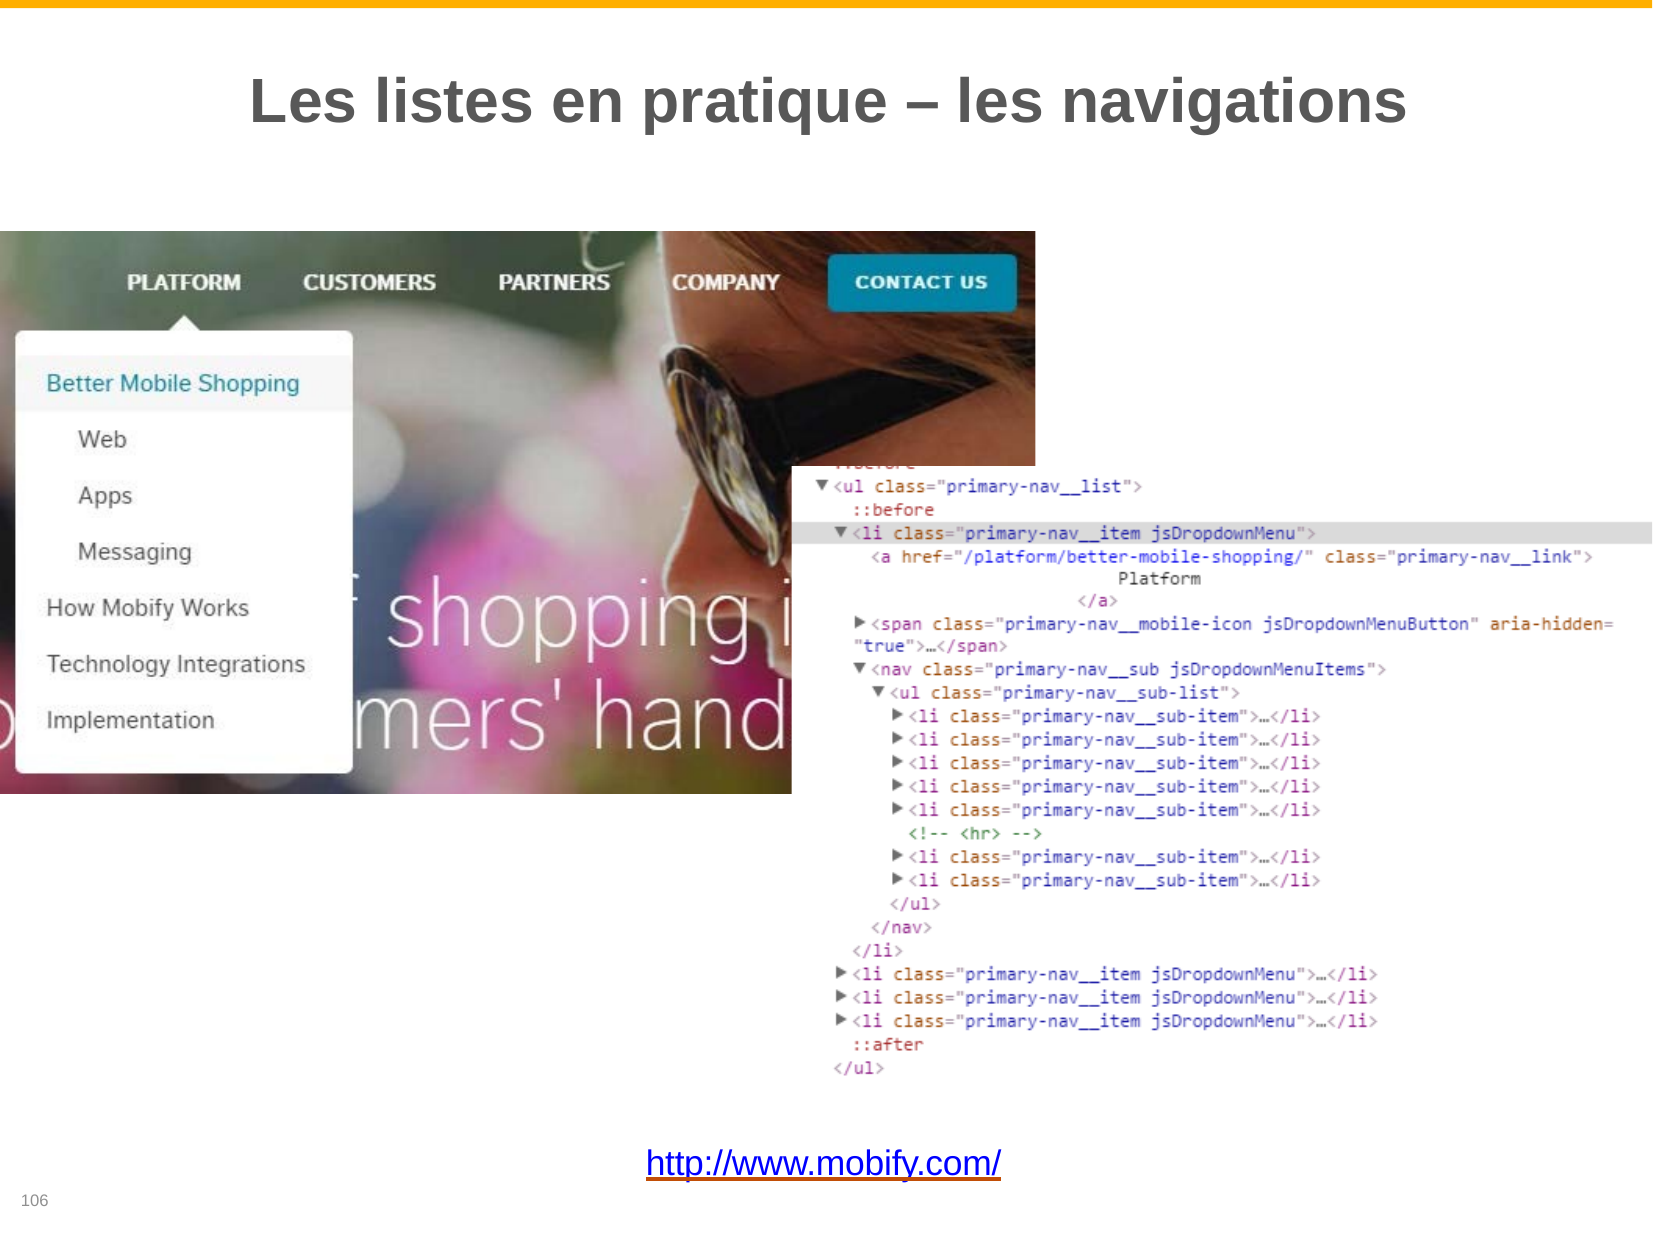

# Les listes en pratique – les navigations

http://www.mobify.com/
106